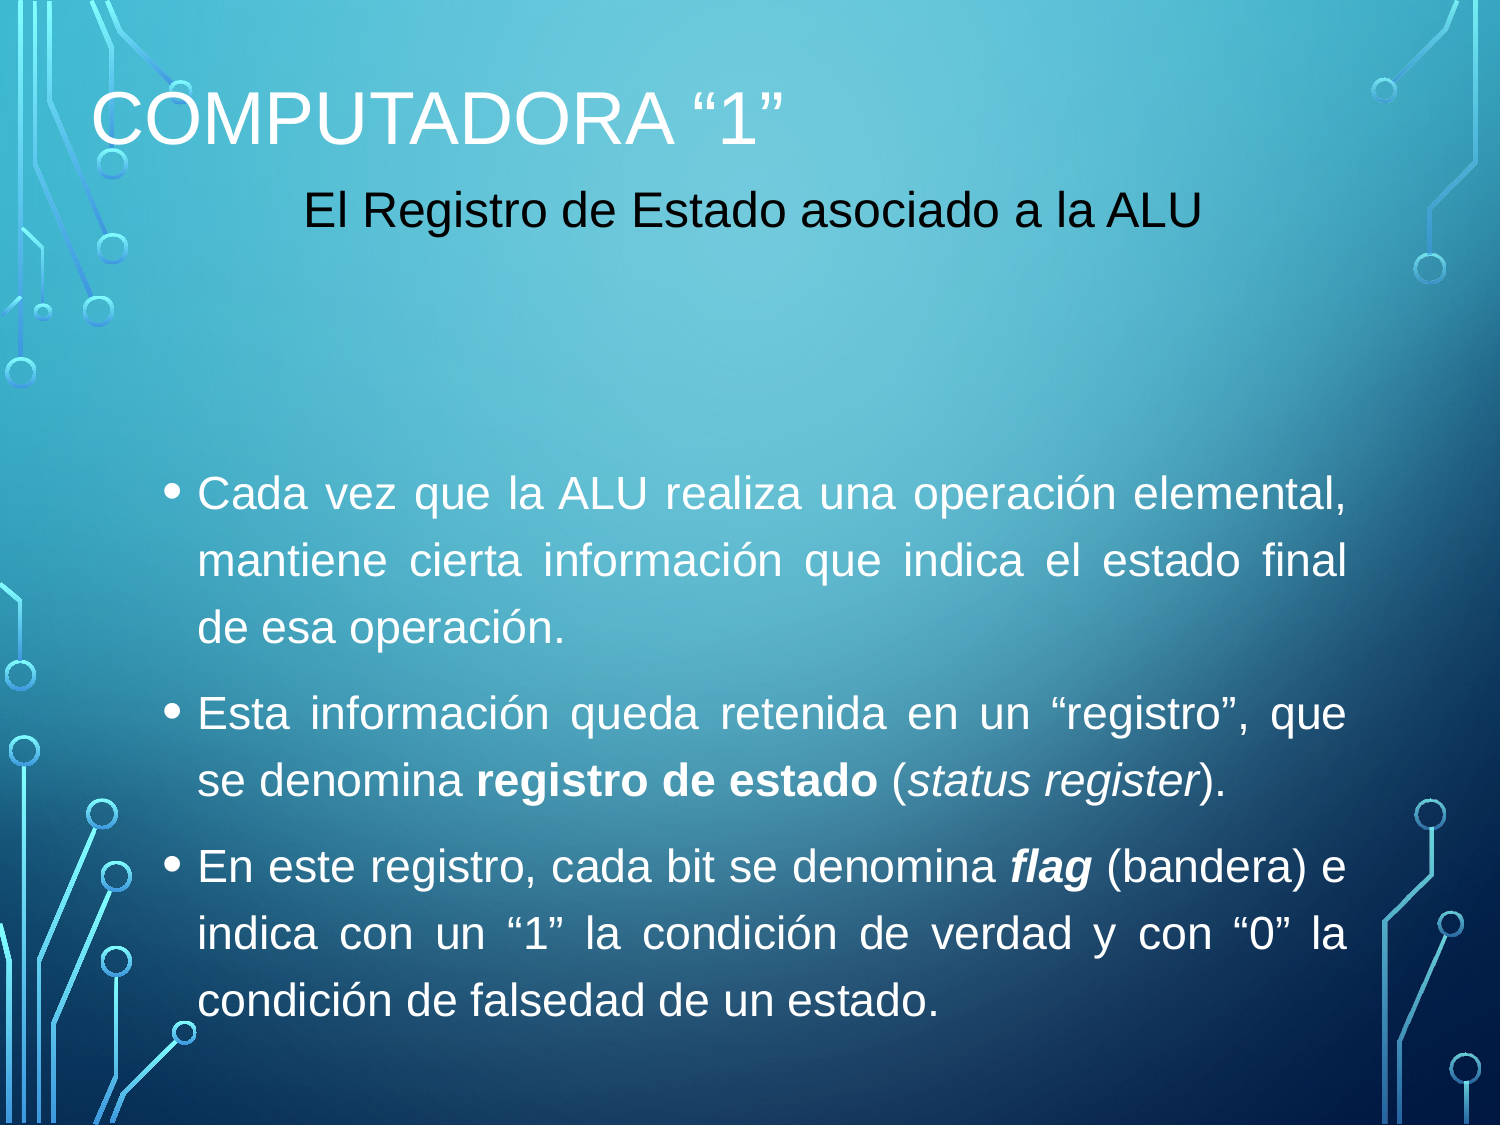

# Computadora “1”
El Registro de Estado asociado a la ALU
Cada vez que la ALU realiza una operación elemental, mantiene cierta información que indica el estado final de esa operación.
Esta información queda retenida en un “registro”, que se denomina registro de estado (status register).
En este registro, cada bit se denomina flag (bandera) e indica con un “1” la condición de verdad y con “0” la condición de falsedad de un estado.